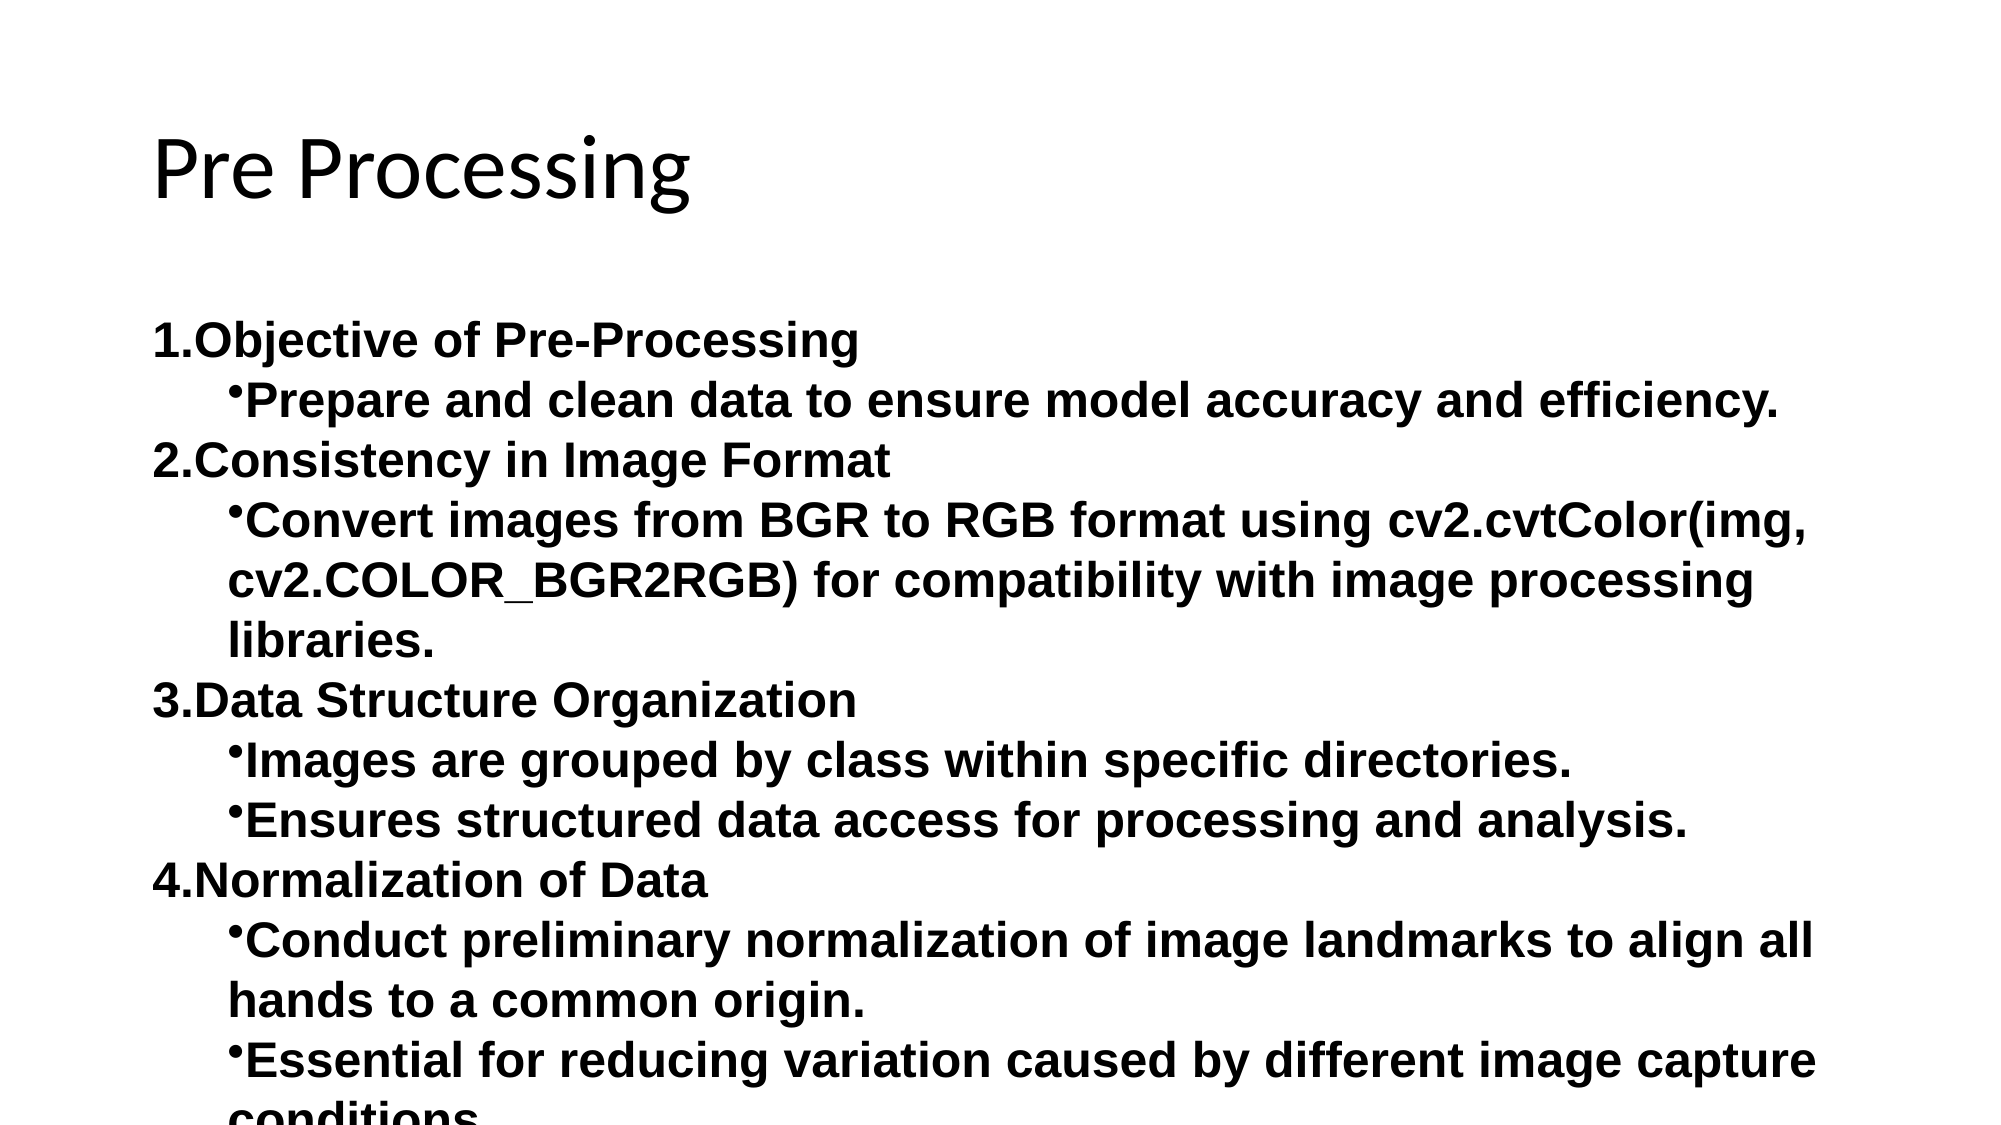

# Pre Processing

Objective of Pre-Processing
Prepare and clean data to ensure model accuracy and efficiency.
Consistency in Image Format
Convert images from BGR to RGB format using cv2.cvtColor(img, cv2.COLOR_BGR2RGB) for compatibility with image processing libraries.
Data Structure Organization
Images are grouped by class within specific directories.
Ensures structured data access for processing and analysis.
Normalization of Data
Conduct preliminary normalization of image landmarks to align all hands to a common origin.
Essential for reducing variation caused by different image capture conditions.